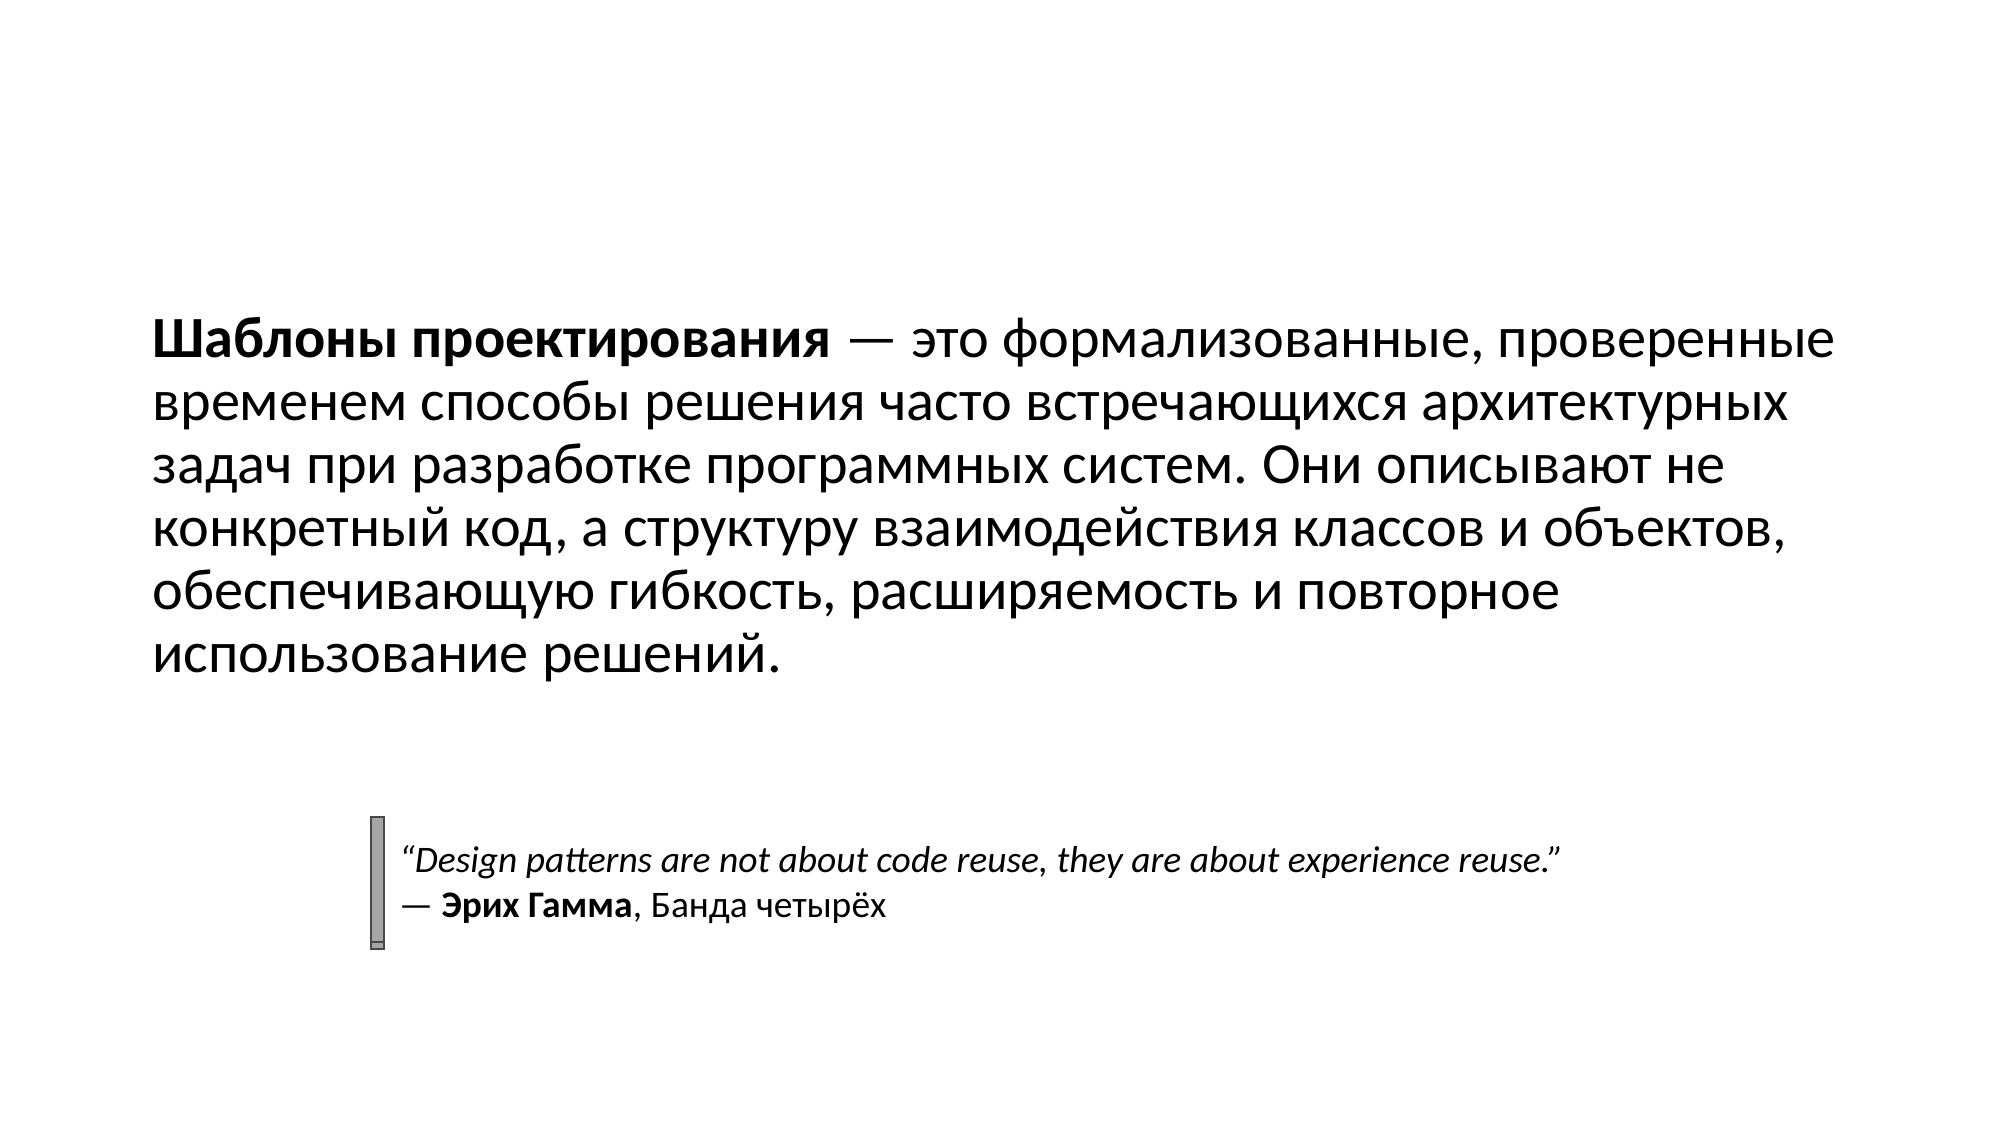

#
Шаблоны проектирования — это формализованные, проверенные временем способы решения часто встречающихся архитектурных задач при разработке программных систем. Они описывают не конкретный код, а структуру взаимодействия классов и объектов, обеспечивающую гибкость, расширяемость и повторное использование решений.

“Design patterns are not about code reuse, they are about experience reuse.”
— Эрих Гамма, Банда четырёх